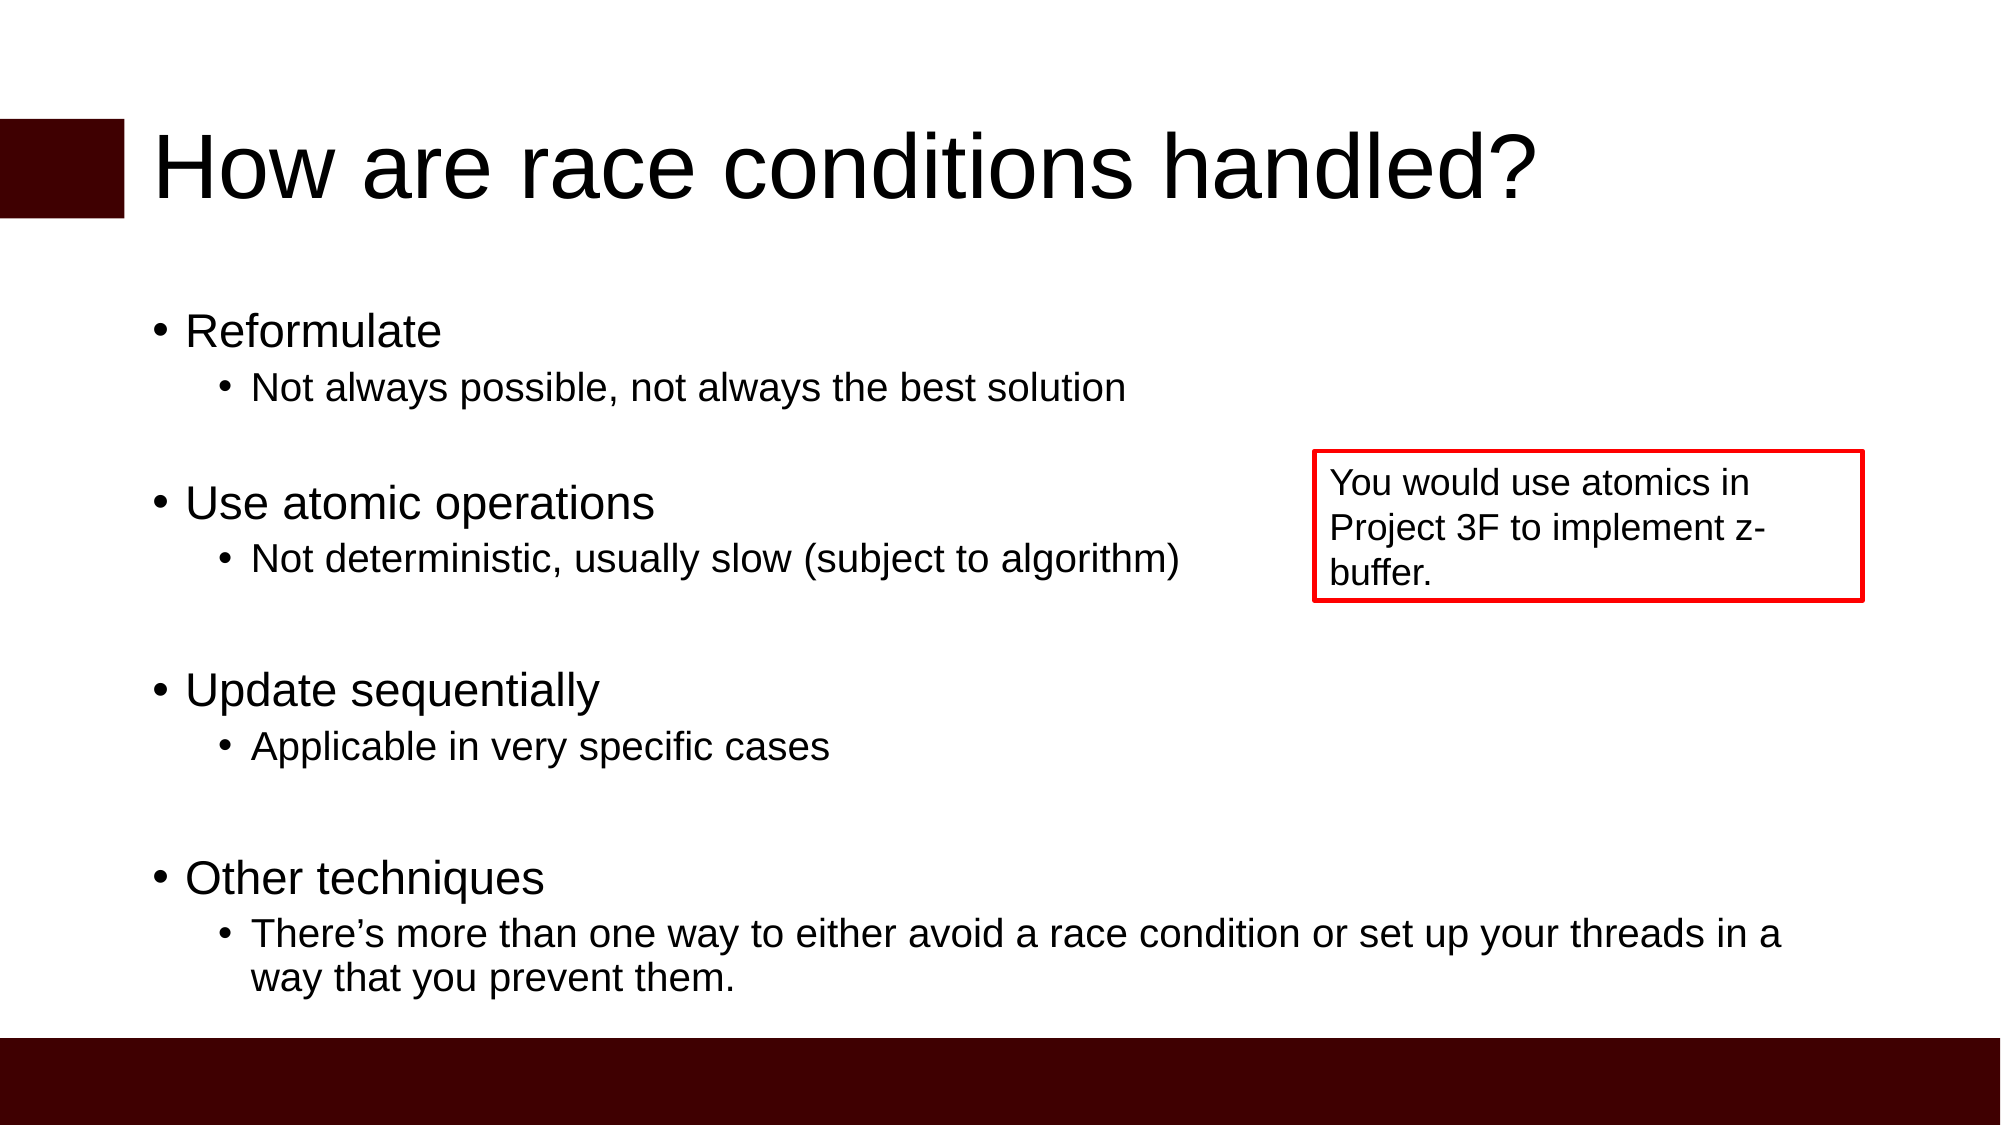

# How are race conditions handled?
Reformulate
Not always possible, not always the best solution

Use atomic operations
Not deterministic, usually slow (subject to algorithm)

Update sequentially
Applicable in very specific cases

Other techniques
There’s more than one way to either avoid a race condition or set up your threads in a way that you prevent them.
You would use atomics in Project 3F to implement z-buffer.